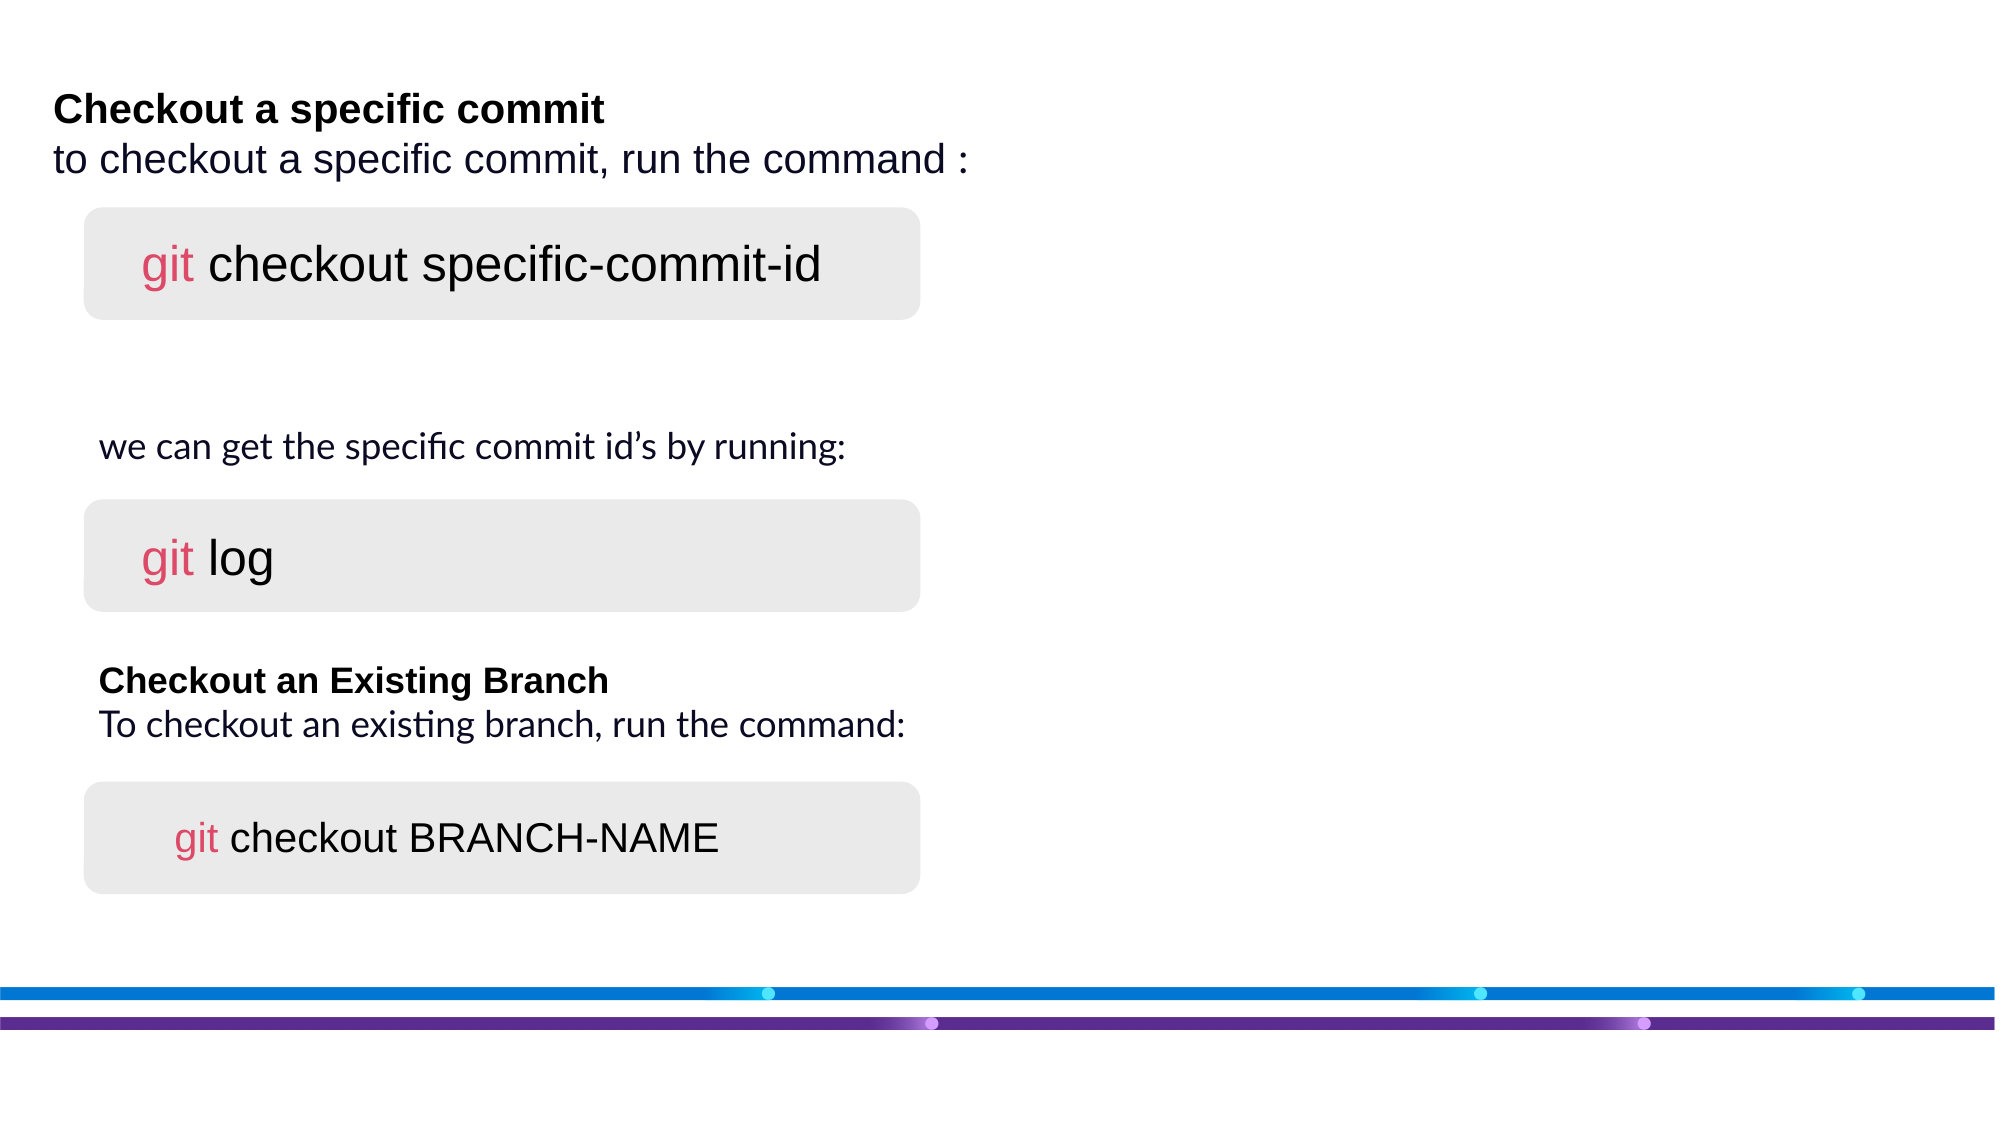

Checkout a specific commit
to checkout a specific commit, run the command :

git checkout specific-commit-id
we can get the specific commit id’s by running:

git log
Checkout an Existing Branch
To checkout an existing branch, run the command:

git checkout BRANCH-NAME